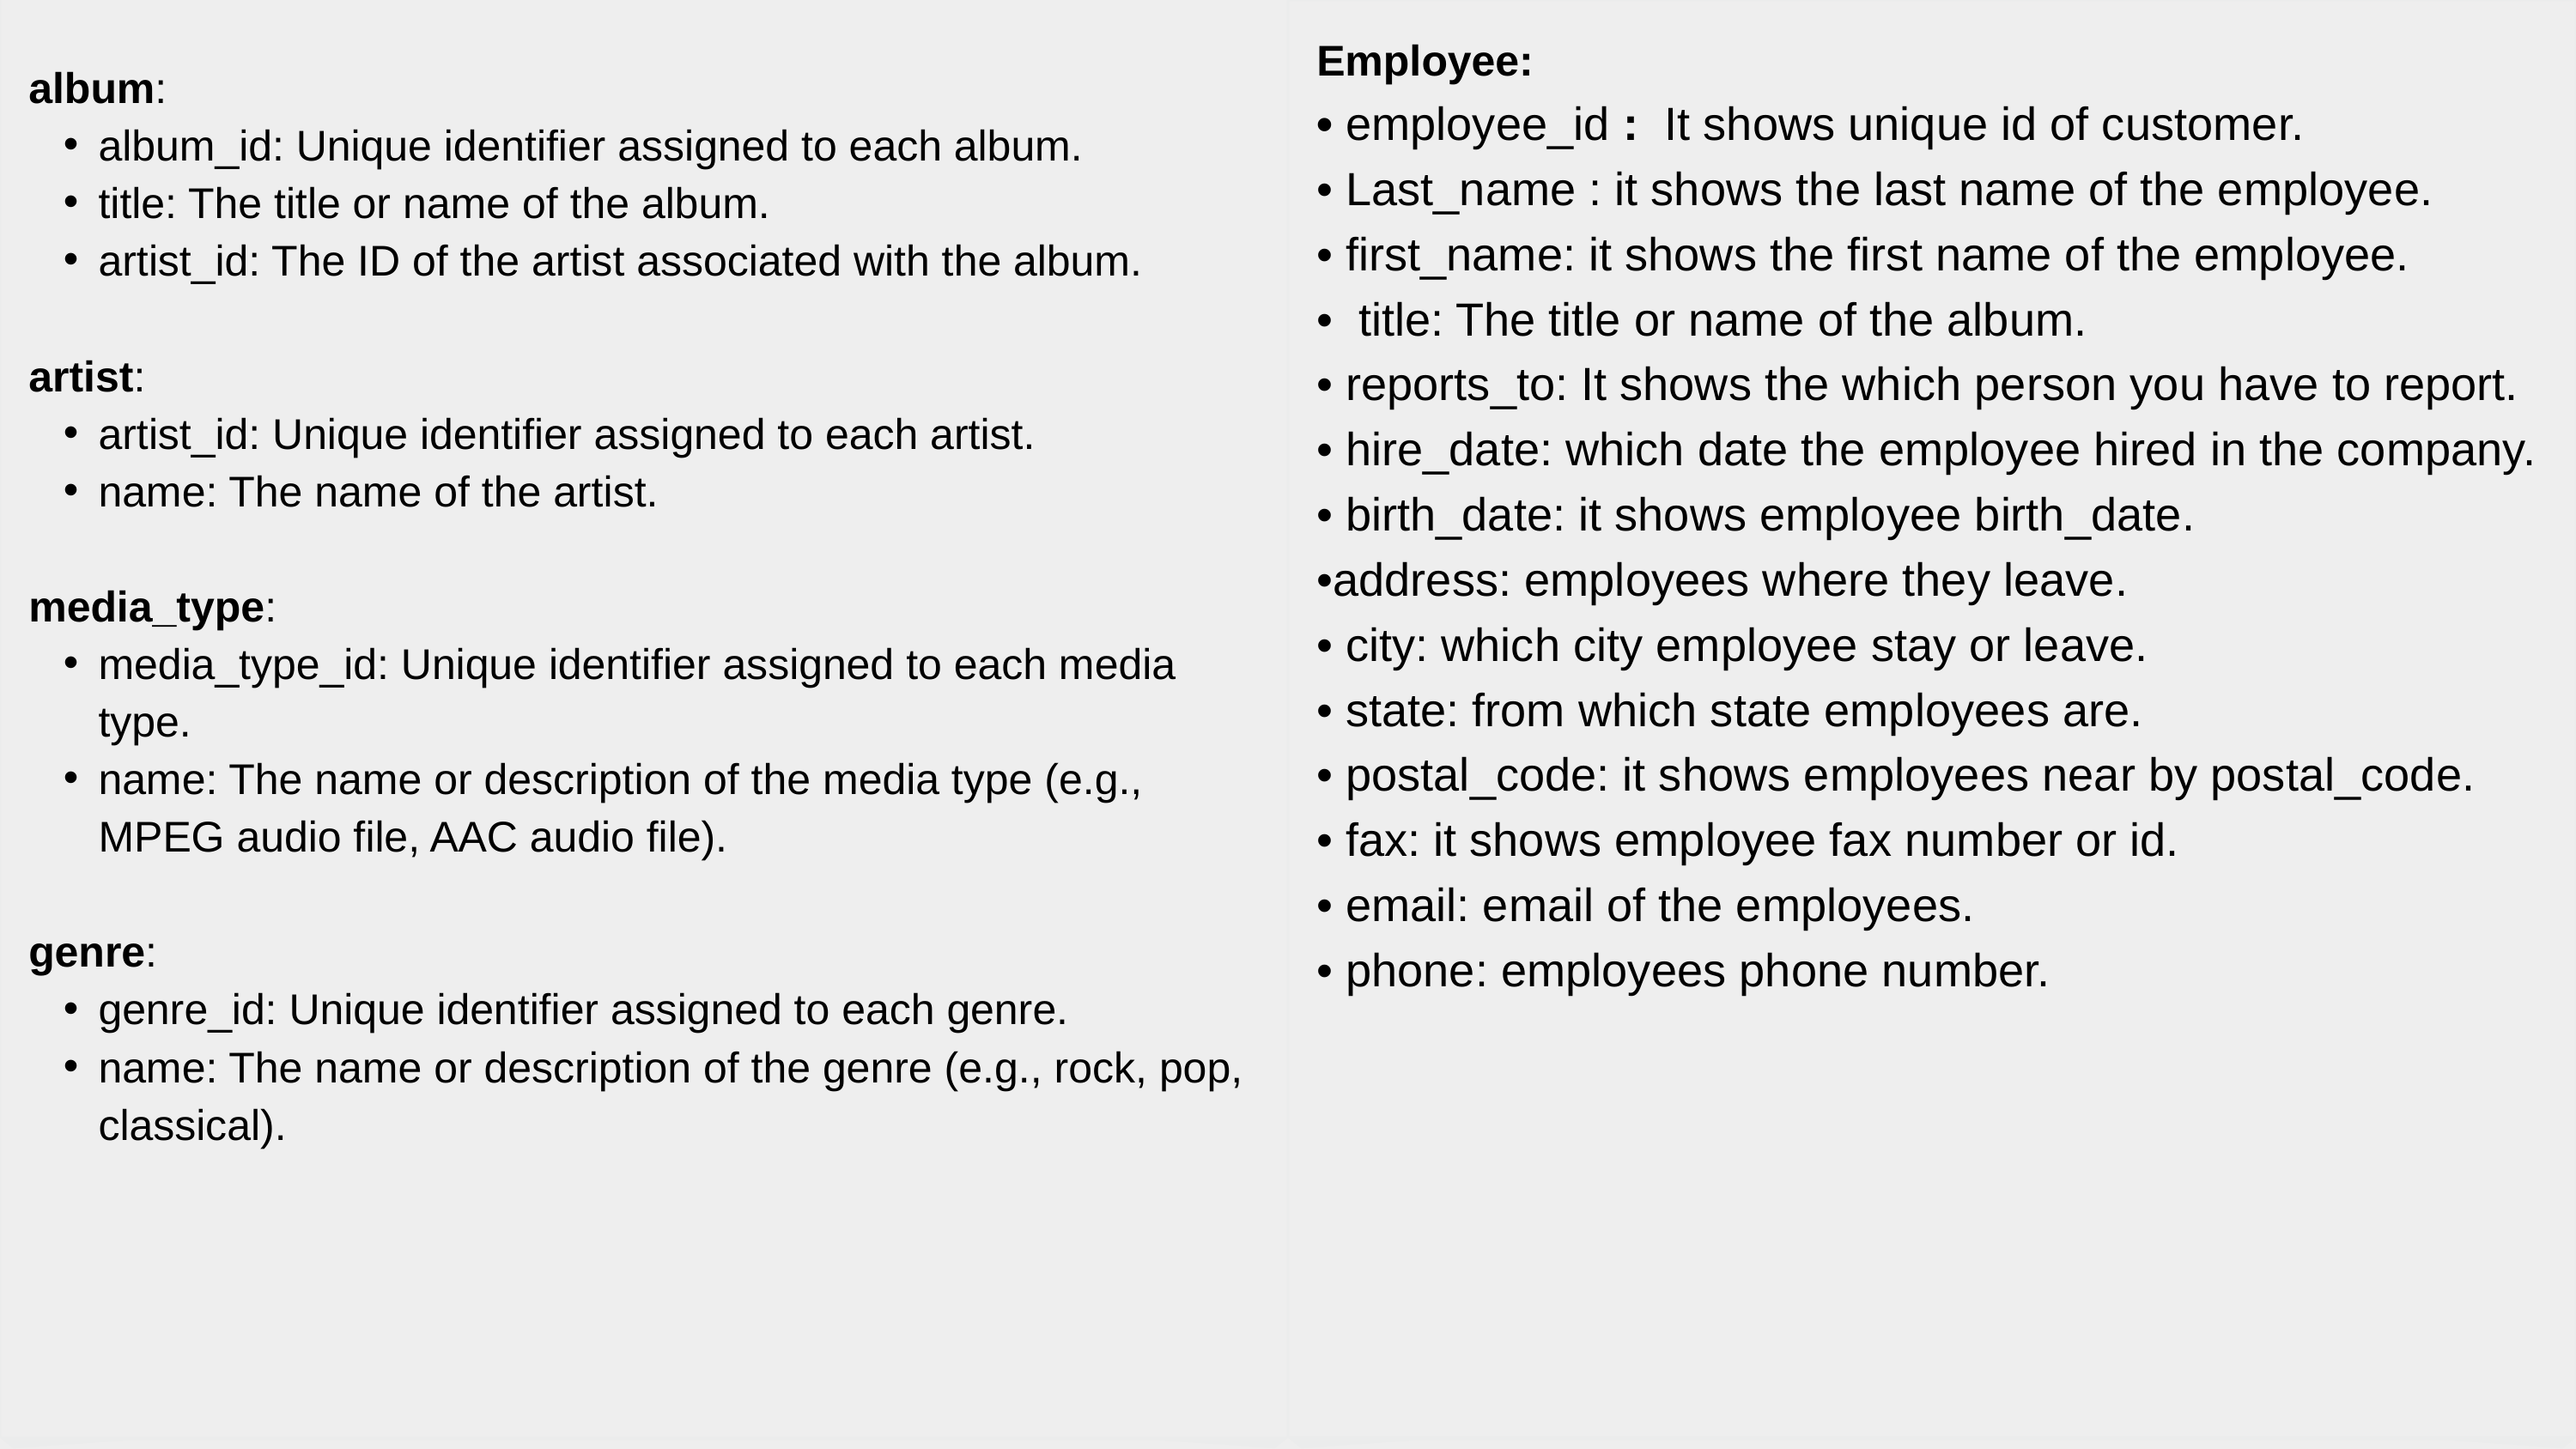

Employee:
• employee_id :  It shows unique id of customer.
• Last_name : it shows the last name of the employee.
• first_name: it shows the first name of the employee.
•  title: The title or name of the album.
• reports_to: It shows the which person you have to report.
• hire_date: which date the employee hired in the company.
• birth_date: it shows employee birth_date.
•address: employees where they leave.
• city: which city employee stay or leave.
• state: from which state employees are.
• postal_code: it shows employees near by postal_code.
• fax: it shows employee fax number or id.
• email: email of the employees.
• phone: employees phone number.

album:
album_id: Unique identifier assigned to each album.
title: The title or name of the album.
artist_id: The ID of the artist associated with the album.

artist:
artist_id: Unique identifier assigned to each artist.
name: The name of the artist.

media_type:
media_type_id: Unique identifier assigned to each media type.
name: The name or description of the media type (e.g., MPEG audio file, AAC audio file).

genre:
genre_id: Unique identifier assigned to each genre.
name: The name or description of the genre (e.g., rock, pop, classical).